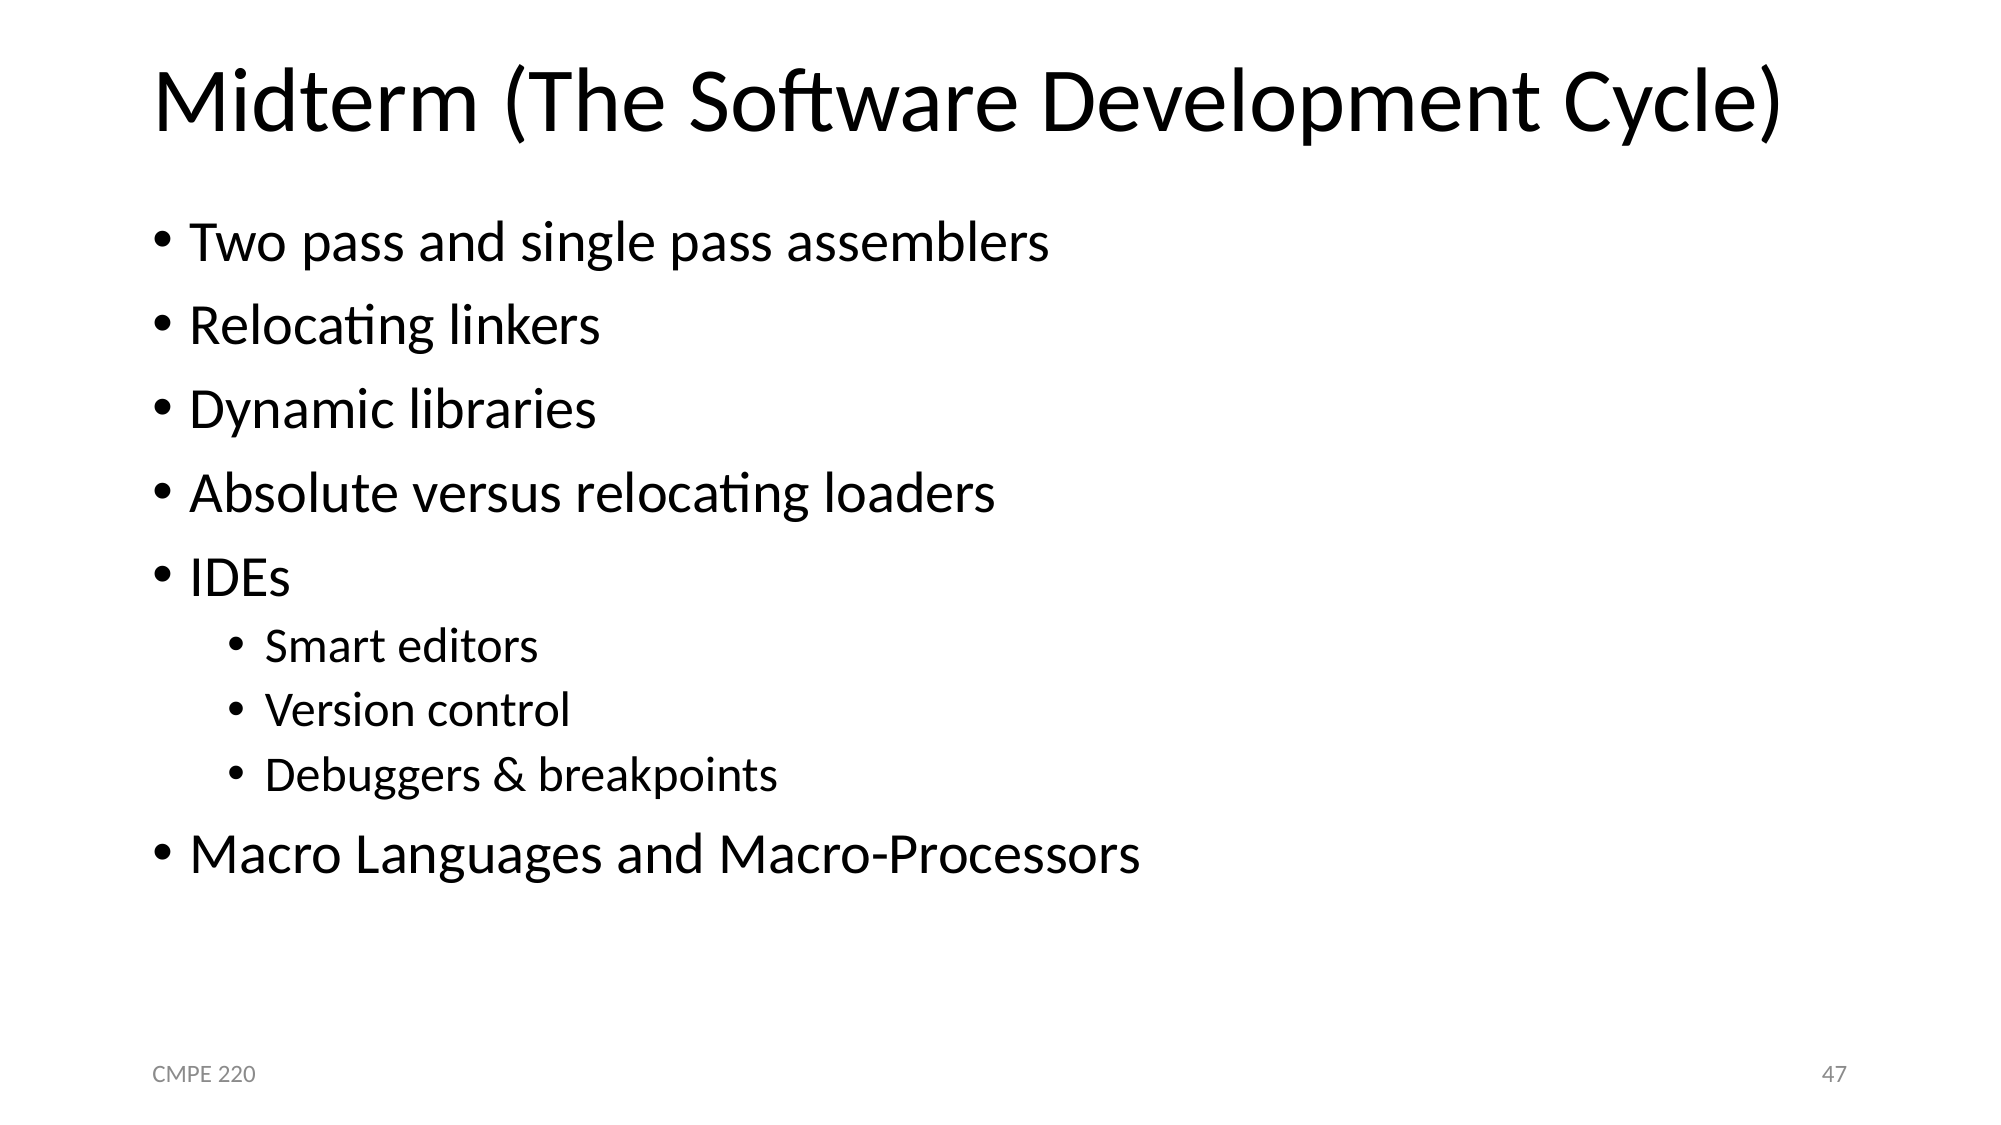

# Midterm (The Software Development Cycle)
Two pass and single pass assemblers
Relocating linkers
Dynamic libraries
Absolute versus relocating loaders
IDEs
Smart editors
Version control
Debuggers & breakpoints
Macro Languages and Macro-Processors
CMPE 220
47